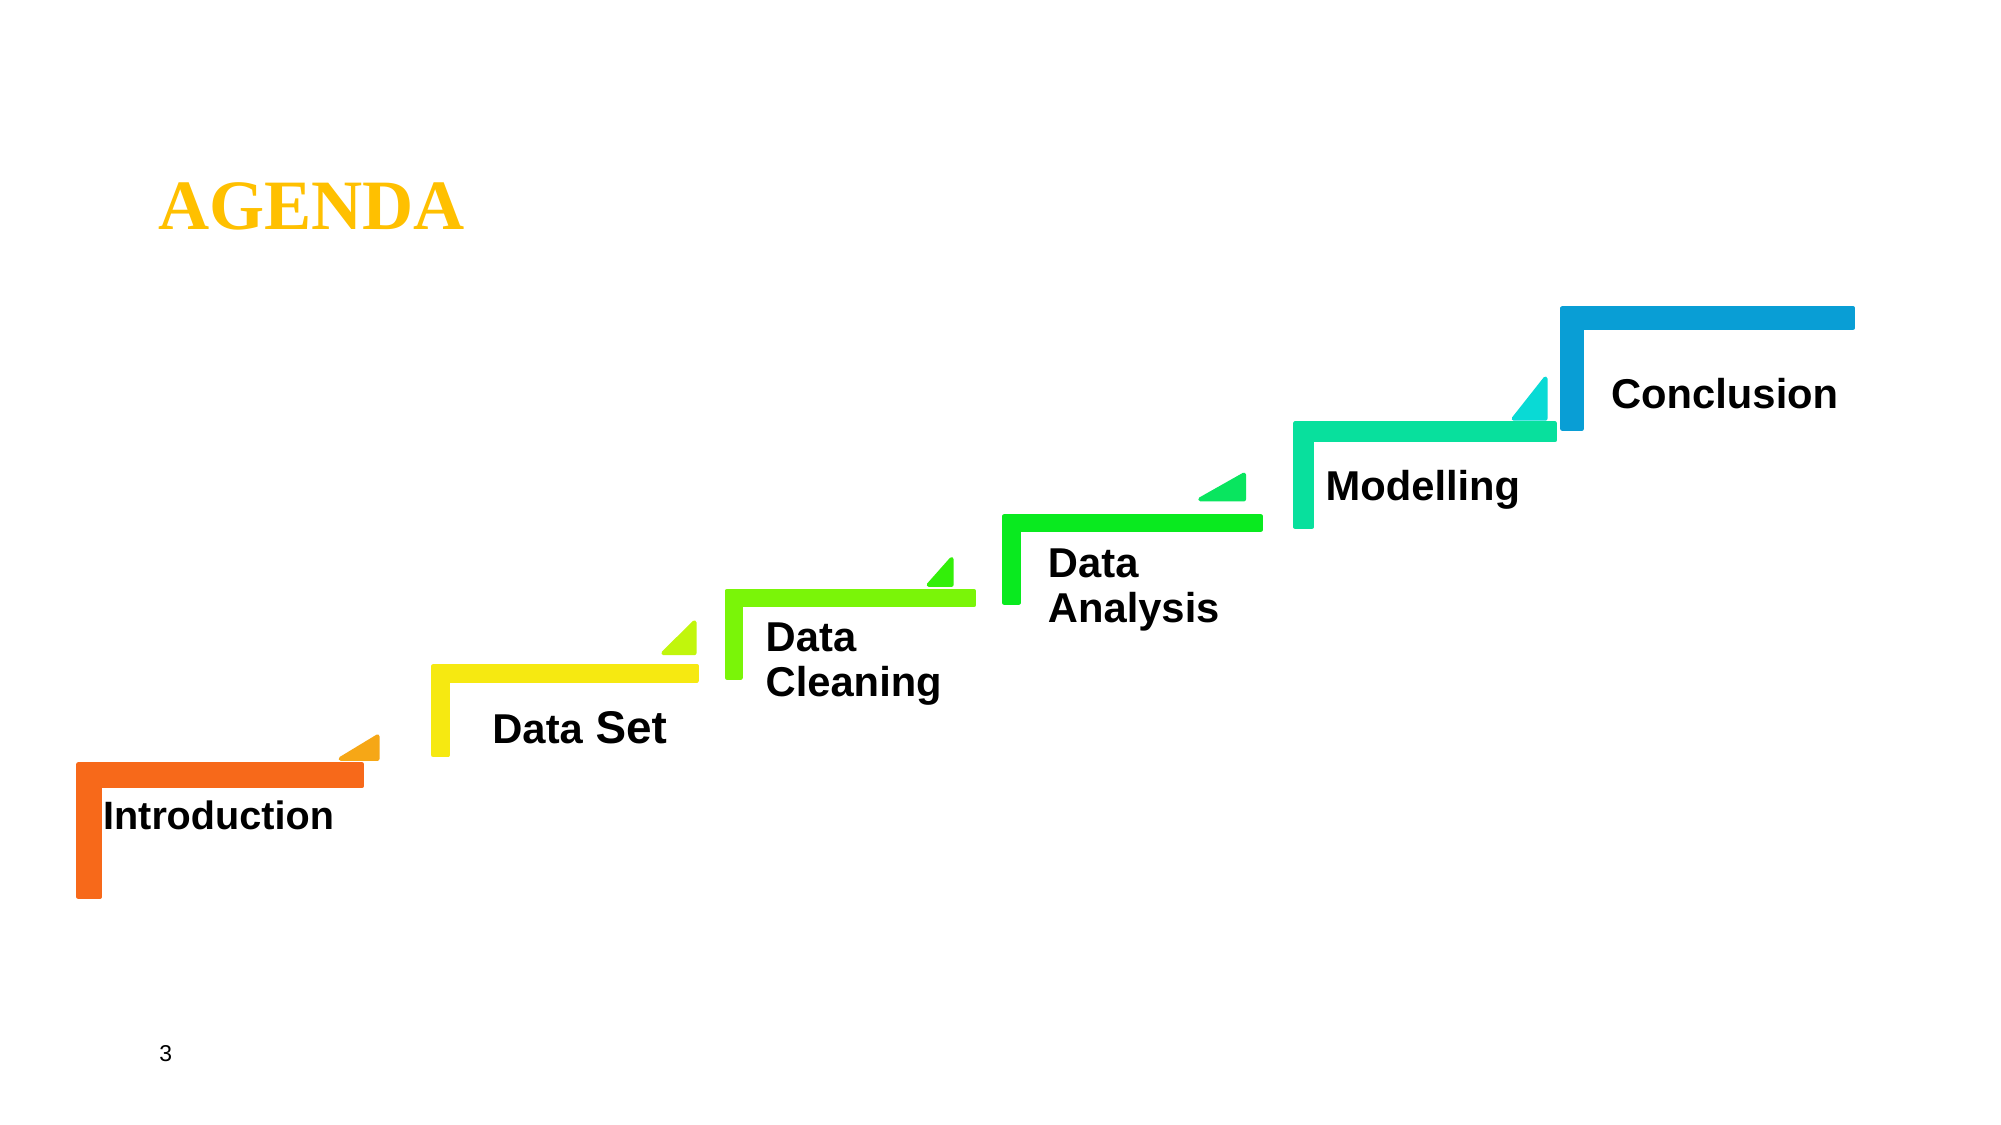

# AGENDA

Conclusion

Modelling

Data Analysis

Data Cleaning

Data Set

Introduction
3